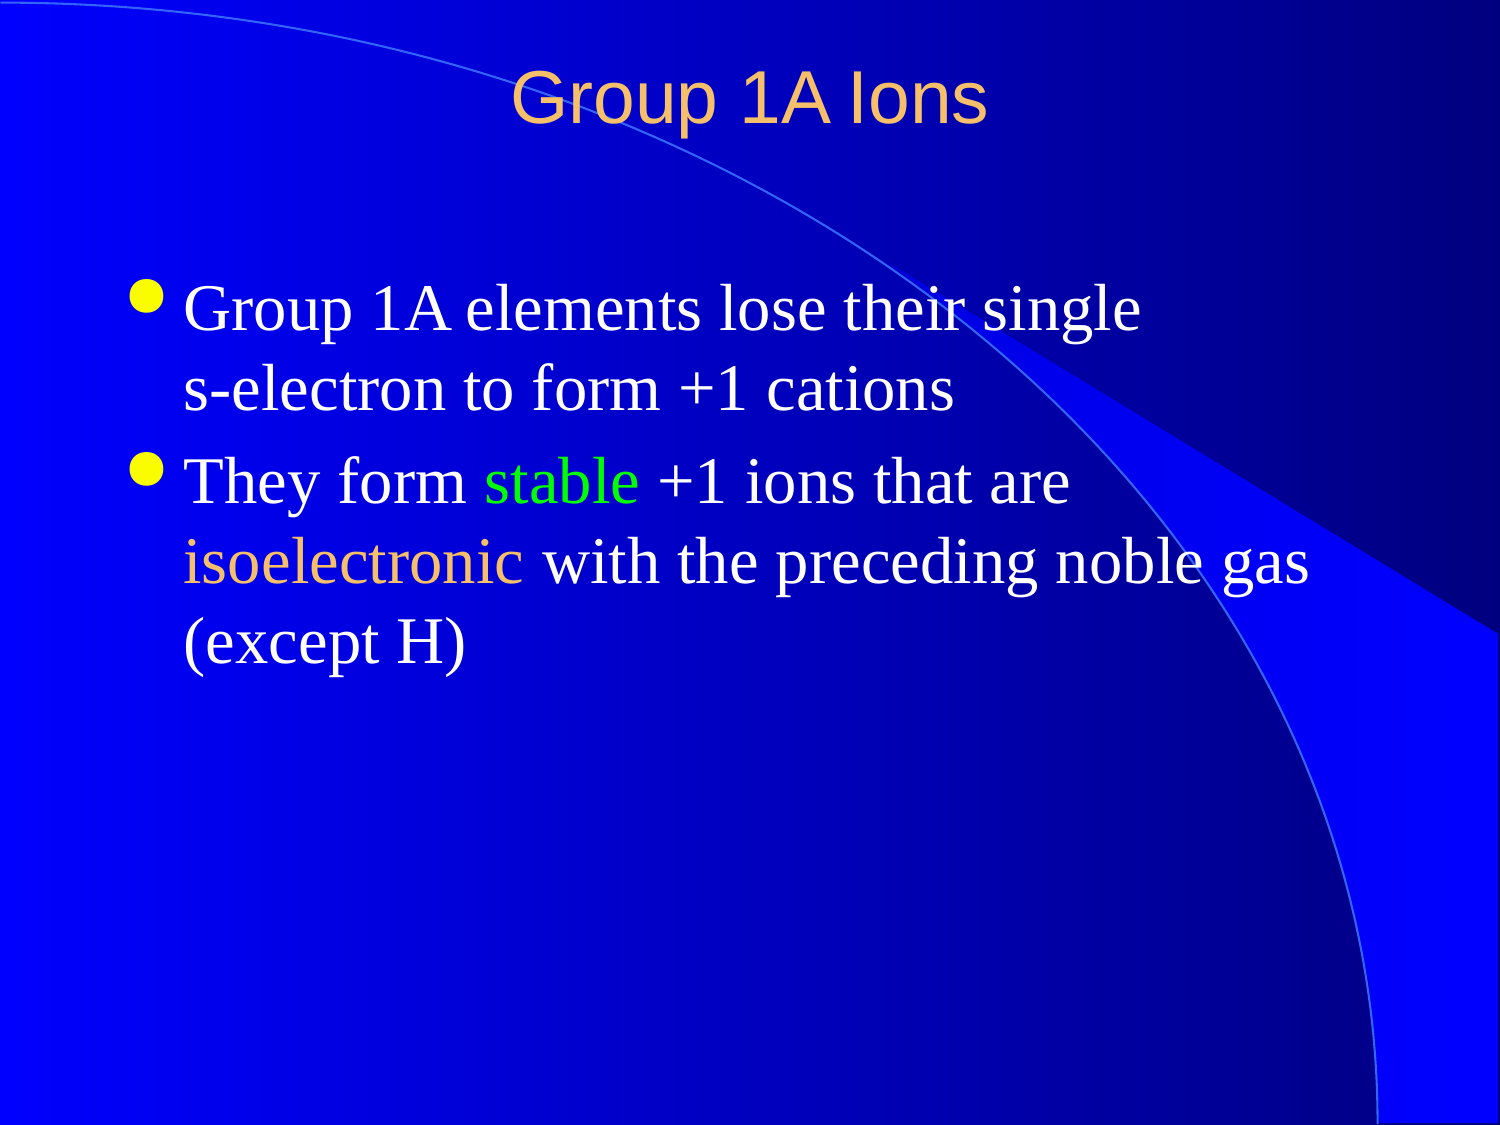

# Group 1A Ions
Group 1A elements lose their single            s-electron to form +1 cations
They form stable +1 ions that are isoelectronic with the preceding noble gas (except H)